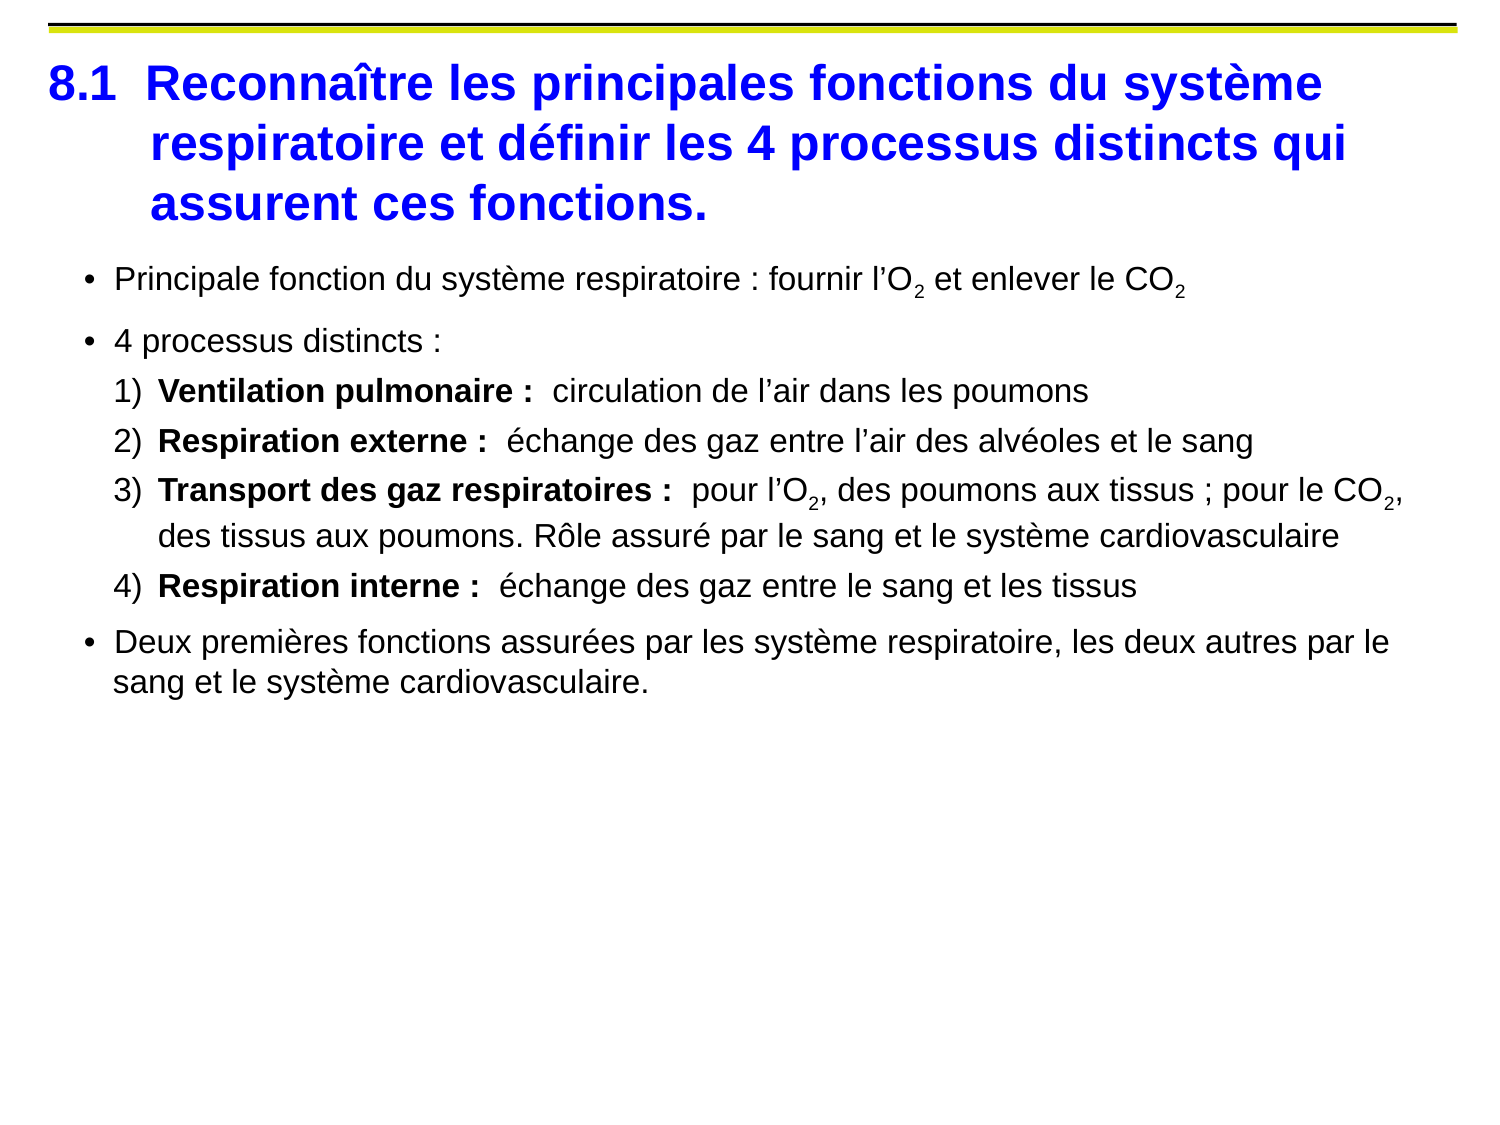

8.1  Reconnaître les principales fonctions du système respiratoire et définir les 4 processus distincts qui assurent ces fonctions.
•  Principale fonction du système respiratoire : fournir l’O2 et enlever le CO2
•  4 processus distincts :
1)	Ventilation pulmonaire :  circulation de l’air dans les poumons
2)	Respiration externe :  échange des gaz entre l’air des alvéoles et le sang
3)	Transport des gaz respiratoires :  pour l’O2, des poumons aux tissus ; pour le CO2, des tissus aux poumons. Rôle assuré par le sang et le système cardiovasculaire
4)	Respiration interne :  échange des gaz entre le sang et les tissus
•  Deux premières fonctions assurées par les système respiratoire, les deux autres par le sang et le système cardiovasculaire.